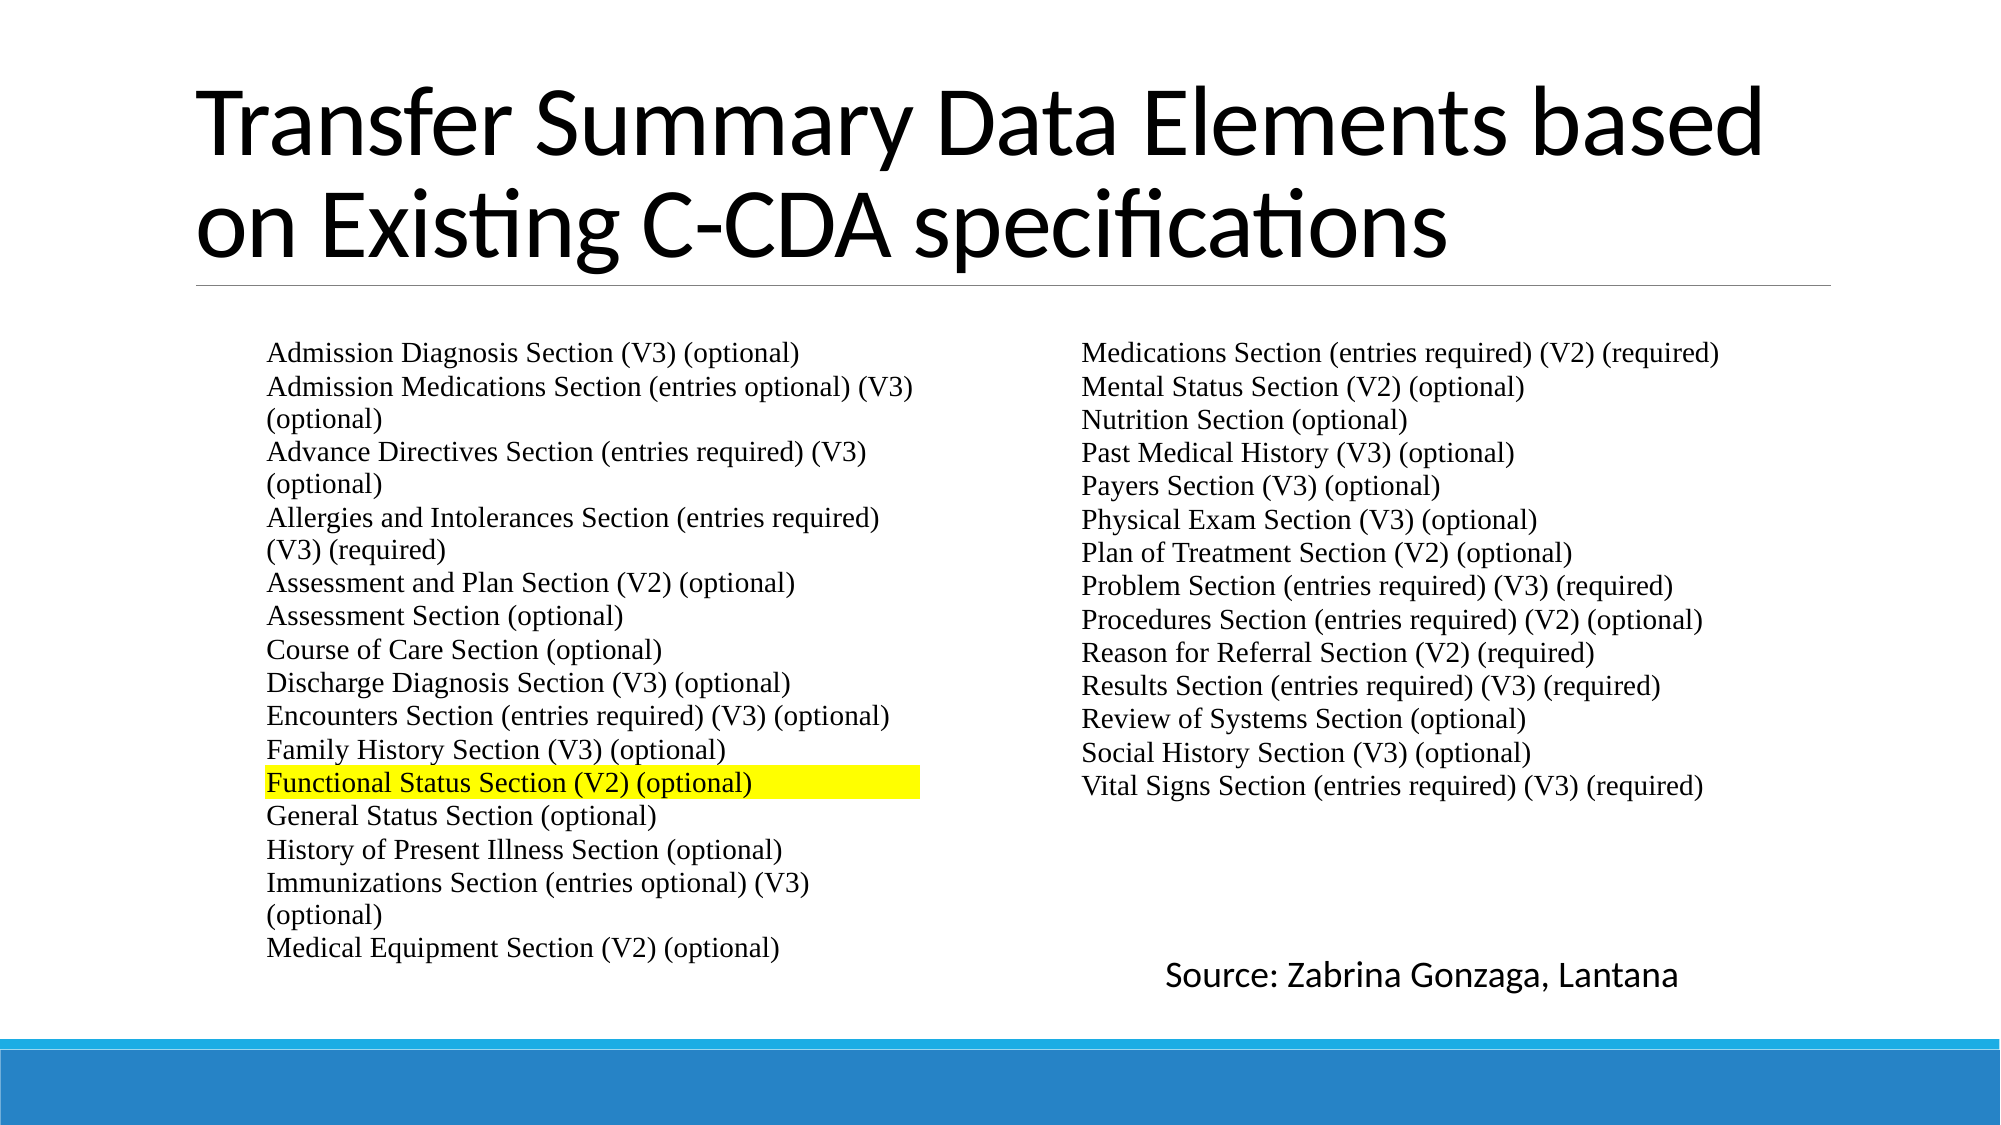

# Transfer Summary Data Elements based on Existing C-CDA specifications
| Admission Diagnosis Section (V3) (optional) |
| --- |
| Admission Medications Section (entries optional) (V3) (optional) |
| Advance Directives Section (entries required) (V3) (optional) |
| Allergies and Intolerances Section (entries required) (V3) (required) |
| Assessment and Plan Section (V2) (optional) |
| Assessment Section (optional) |
| Course of Care Section (optional) |
| Discharge Diagnosis Section (V3) (optional) |
| Encounters Section (entries required) (V3) (optional) |
| Family History Section (V3) (optional) |
| Functional Status Section (V2) (optional) |
| General Status Section (optional) |
| History of Present Illness Section (optional) |
| Immunizations Section (entries optional) (V3) (optional) |
| Medical Equipment Section (V2) (optional) |
| Medications Section (entries required) (V2) (required) |
| --- |
| Mental Status Section (V2) (optional) |
| Nutrition Section (optional) |
| Past Medical History (V3) (optional) |
| Payers Section (V3) (optional) |
| Physical Exam Section (V3) (optional) |
| Plan of Treatment Section (V2) (optional) |
| Problem Section (entries required) (V3) (required) |
| Procedures Section (entries required) (V2) (optional) |
| Reason for Referral Section (V2) (required) |
| Results Section (entries required) (V3) (required) |
| Review of Systems Section (optional) |
| Social History Section (V3) (optional) |
| Vital Signs Section (entries required) (V3) (required) |
Source: Zabrina Gonzaga, Lantana